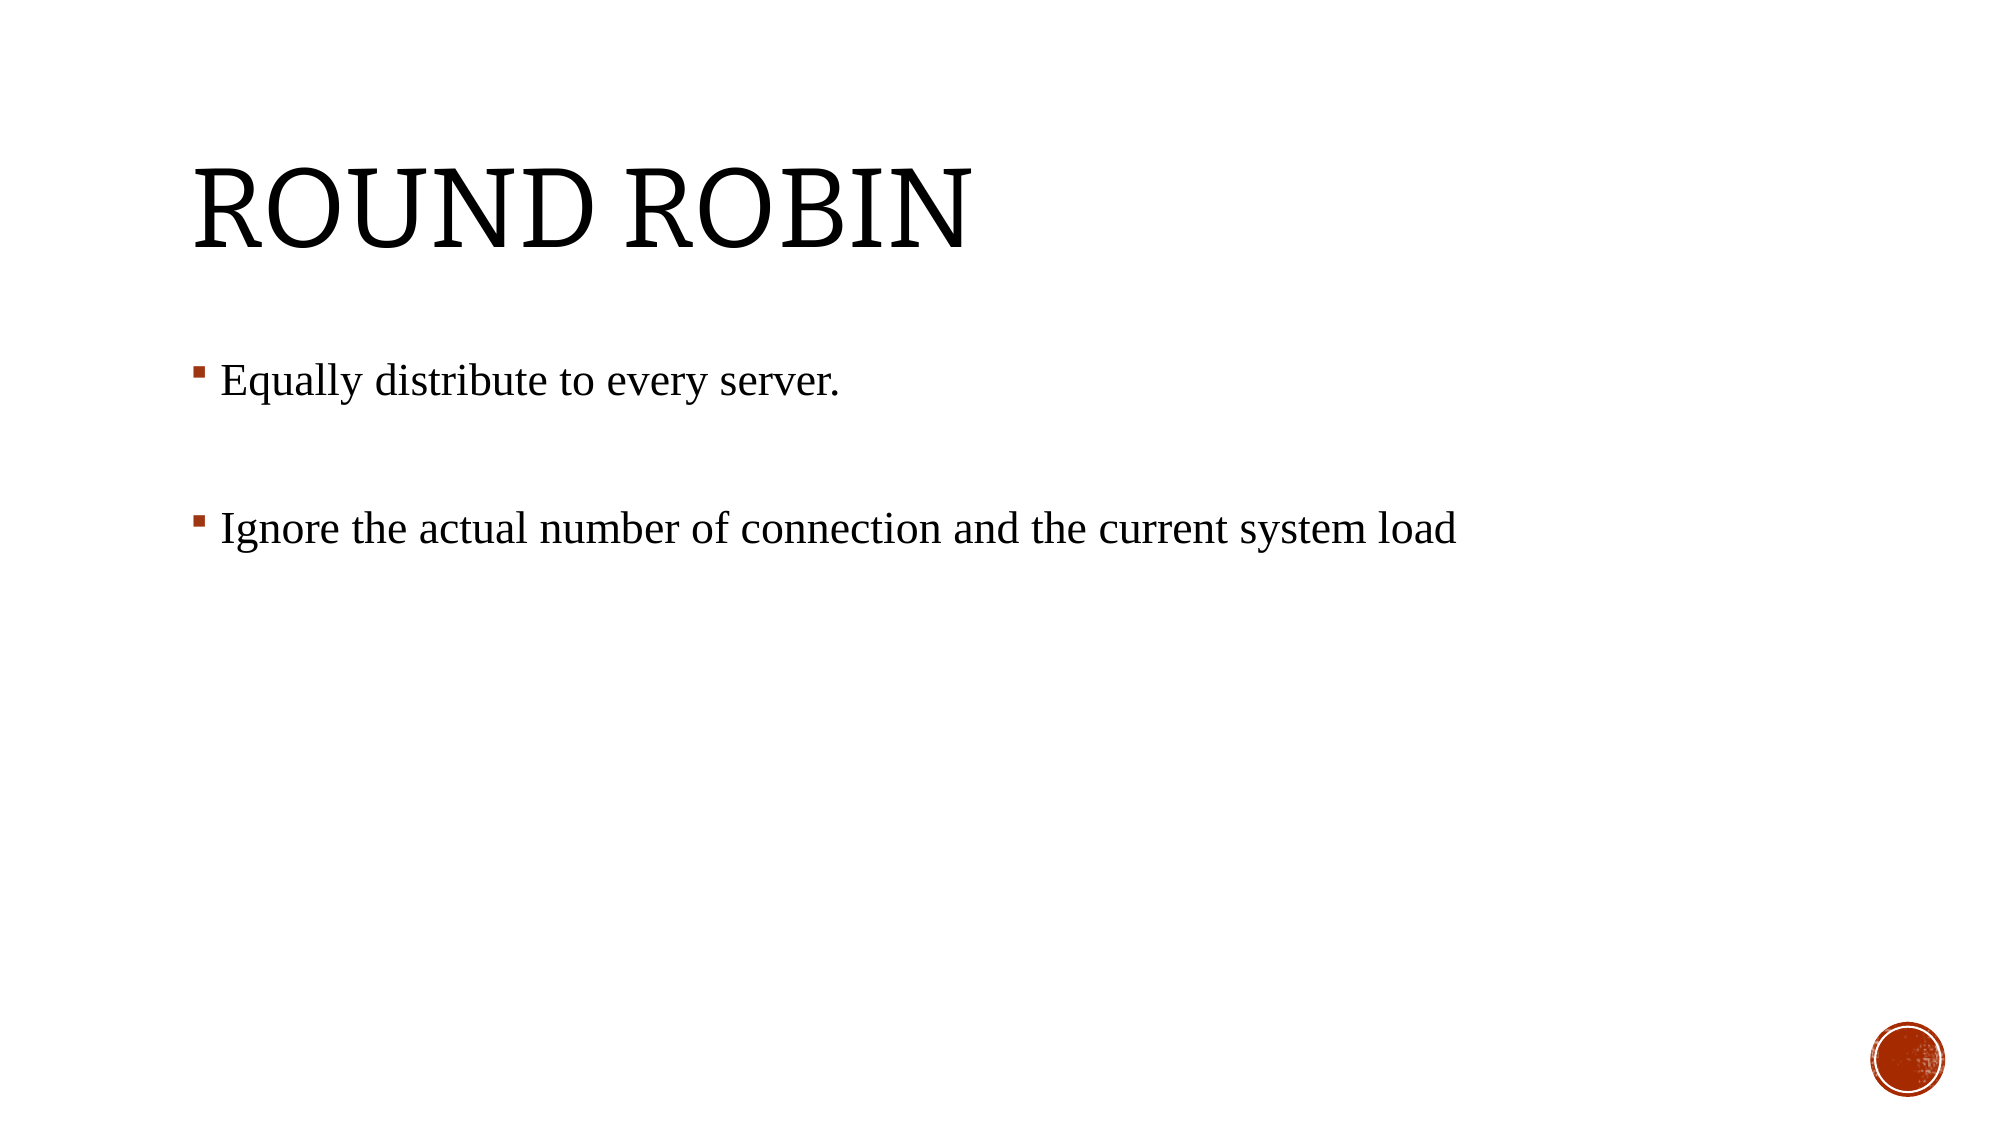

# Round Robin
Equally distribute to every server.

Ignore the actual number of connection and the current system load